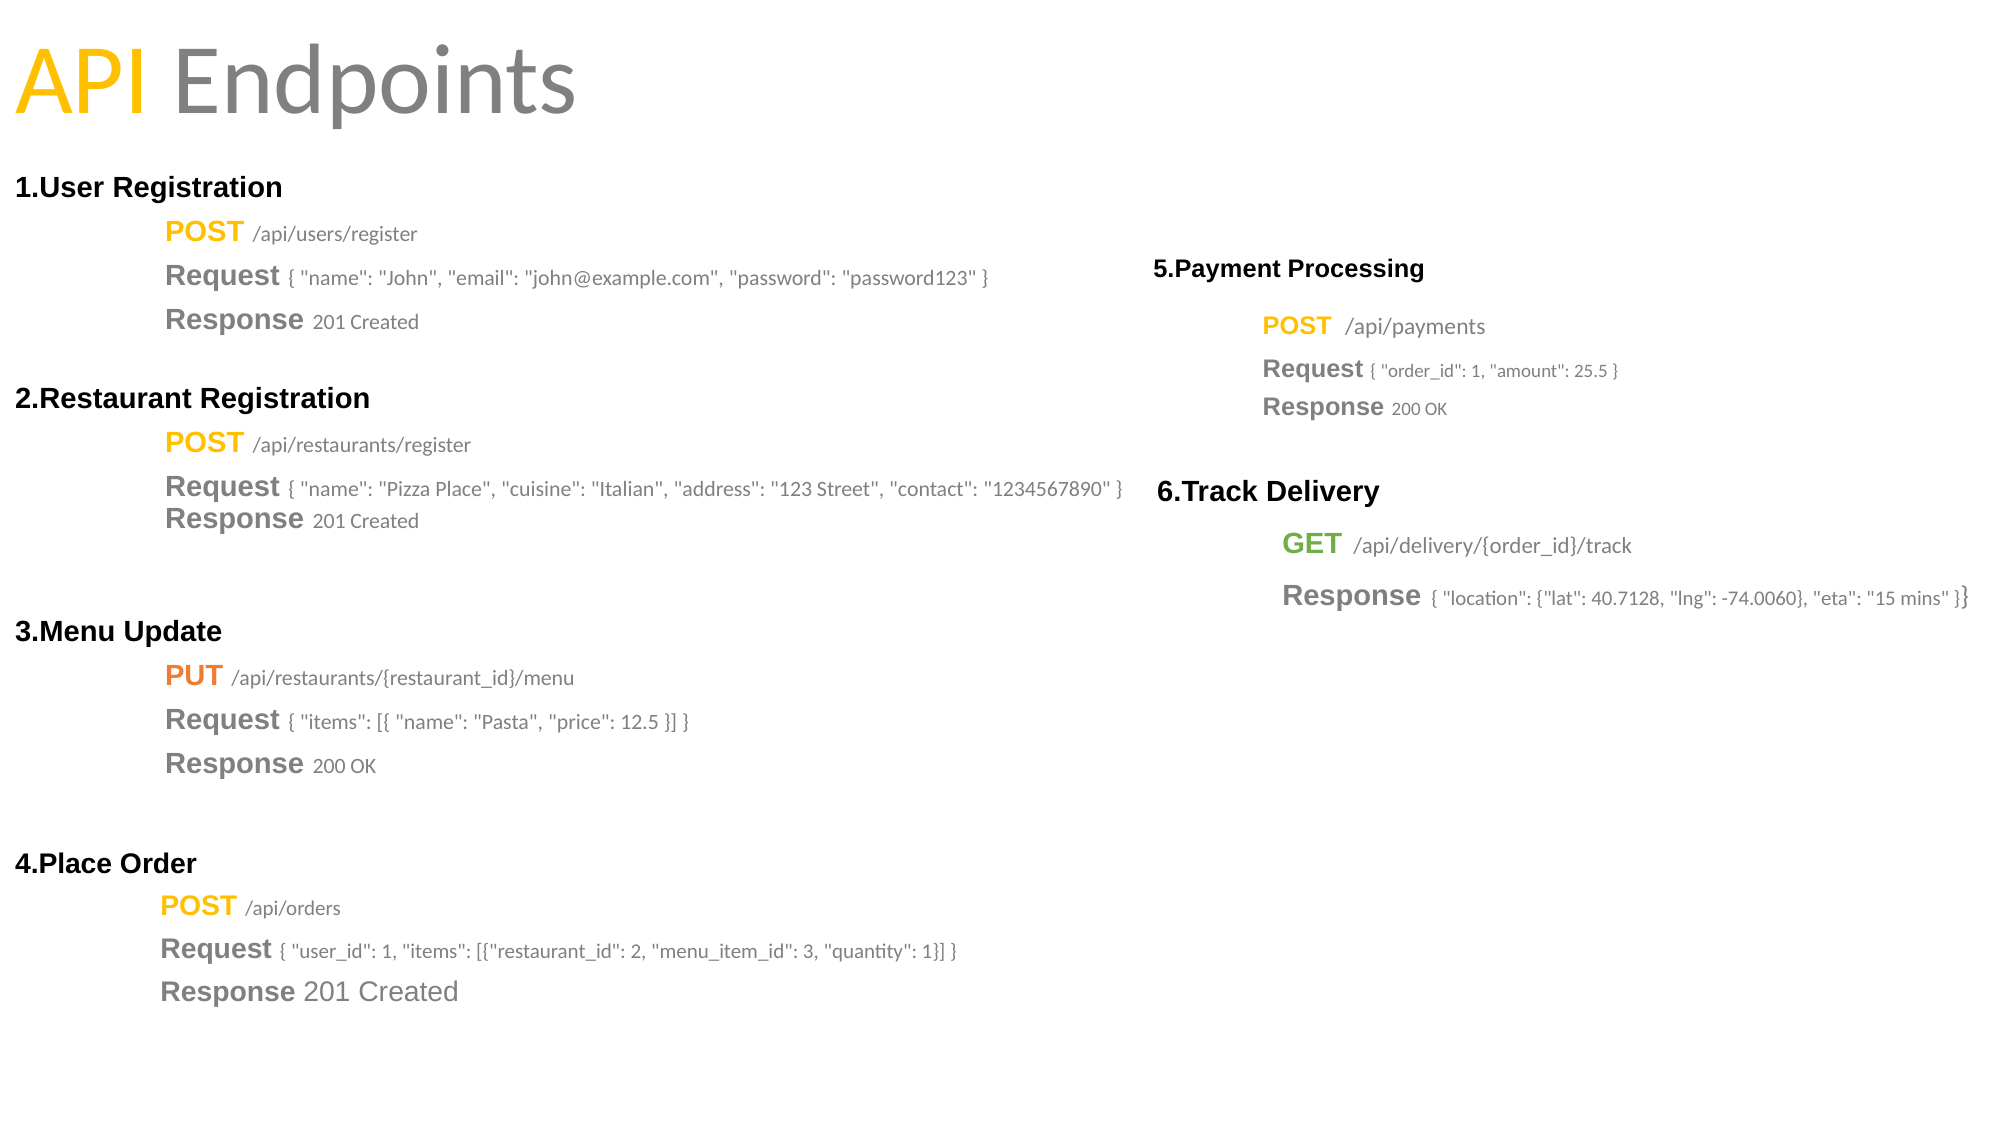

# API Endpoints
1.User Registration
	POST /api/users/register
	Request { "name": "John", "email": "john@example.com", "password": "password123" }
	Response 201 Created

   5.Payment Processing
	POST /api/payments
	Request { "order_id": 1, "amount": 25.5 }
	Response 200 OK

2.Restaurant Registration
	POST /api/restaurants/register
	Request { "name": "Pizza Place", "cuisine": "Italian", "address": "123 Street", "contact": "1234567890" }	Response 201 Created

   6.Track Delivery
	GET /api/delivery/{order_id}/track
	Response { "location": {"lat": 40.7128, "lng": -74.0060}, "eta": "15 mins" }}

3.Menu Update
	PUT /api/restaurants/{restaurant_id}/menu
	Request { "items": [{ "name": "Pasta", "price": 12.5 }] }
	Response 200 OK

4.Place Order
	POST /api/orders
	Request { "user_id": 1, "items": [{"restaurant_id": 2, "menu_item_id": 3, "quantity": 1}] }
	Response 201 Created